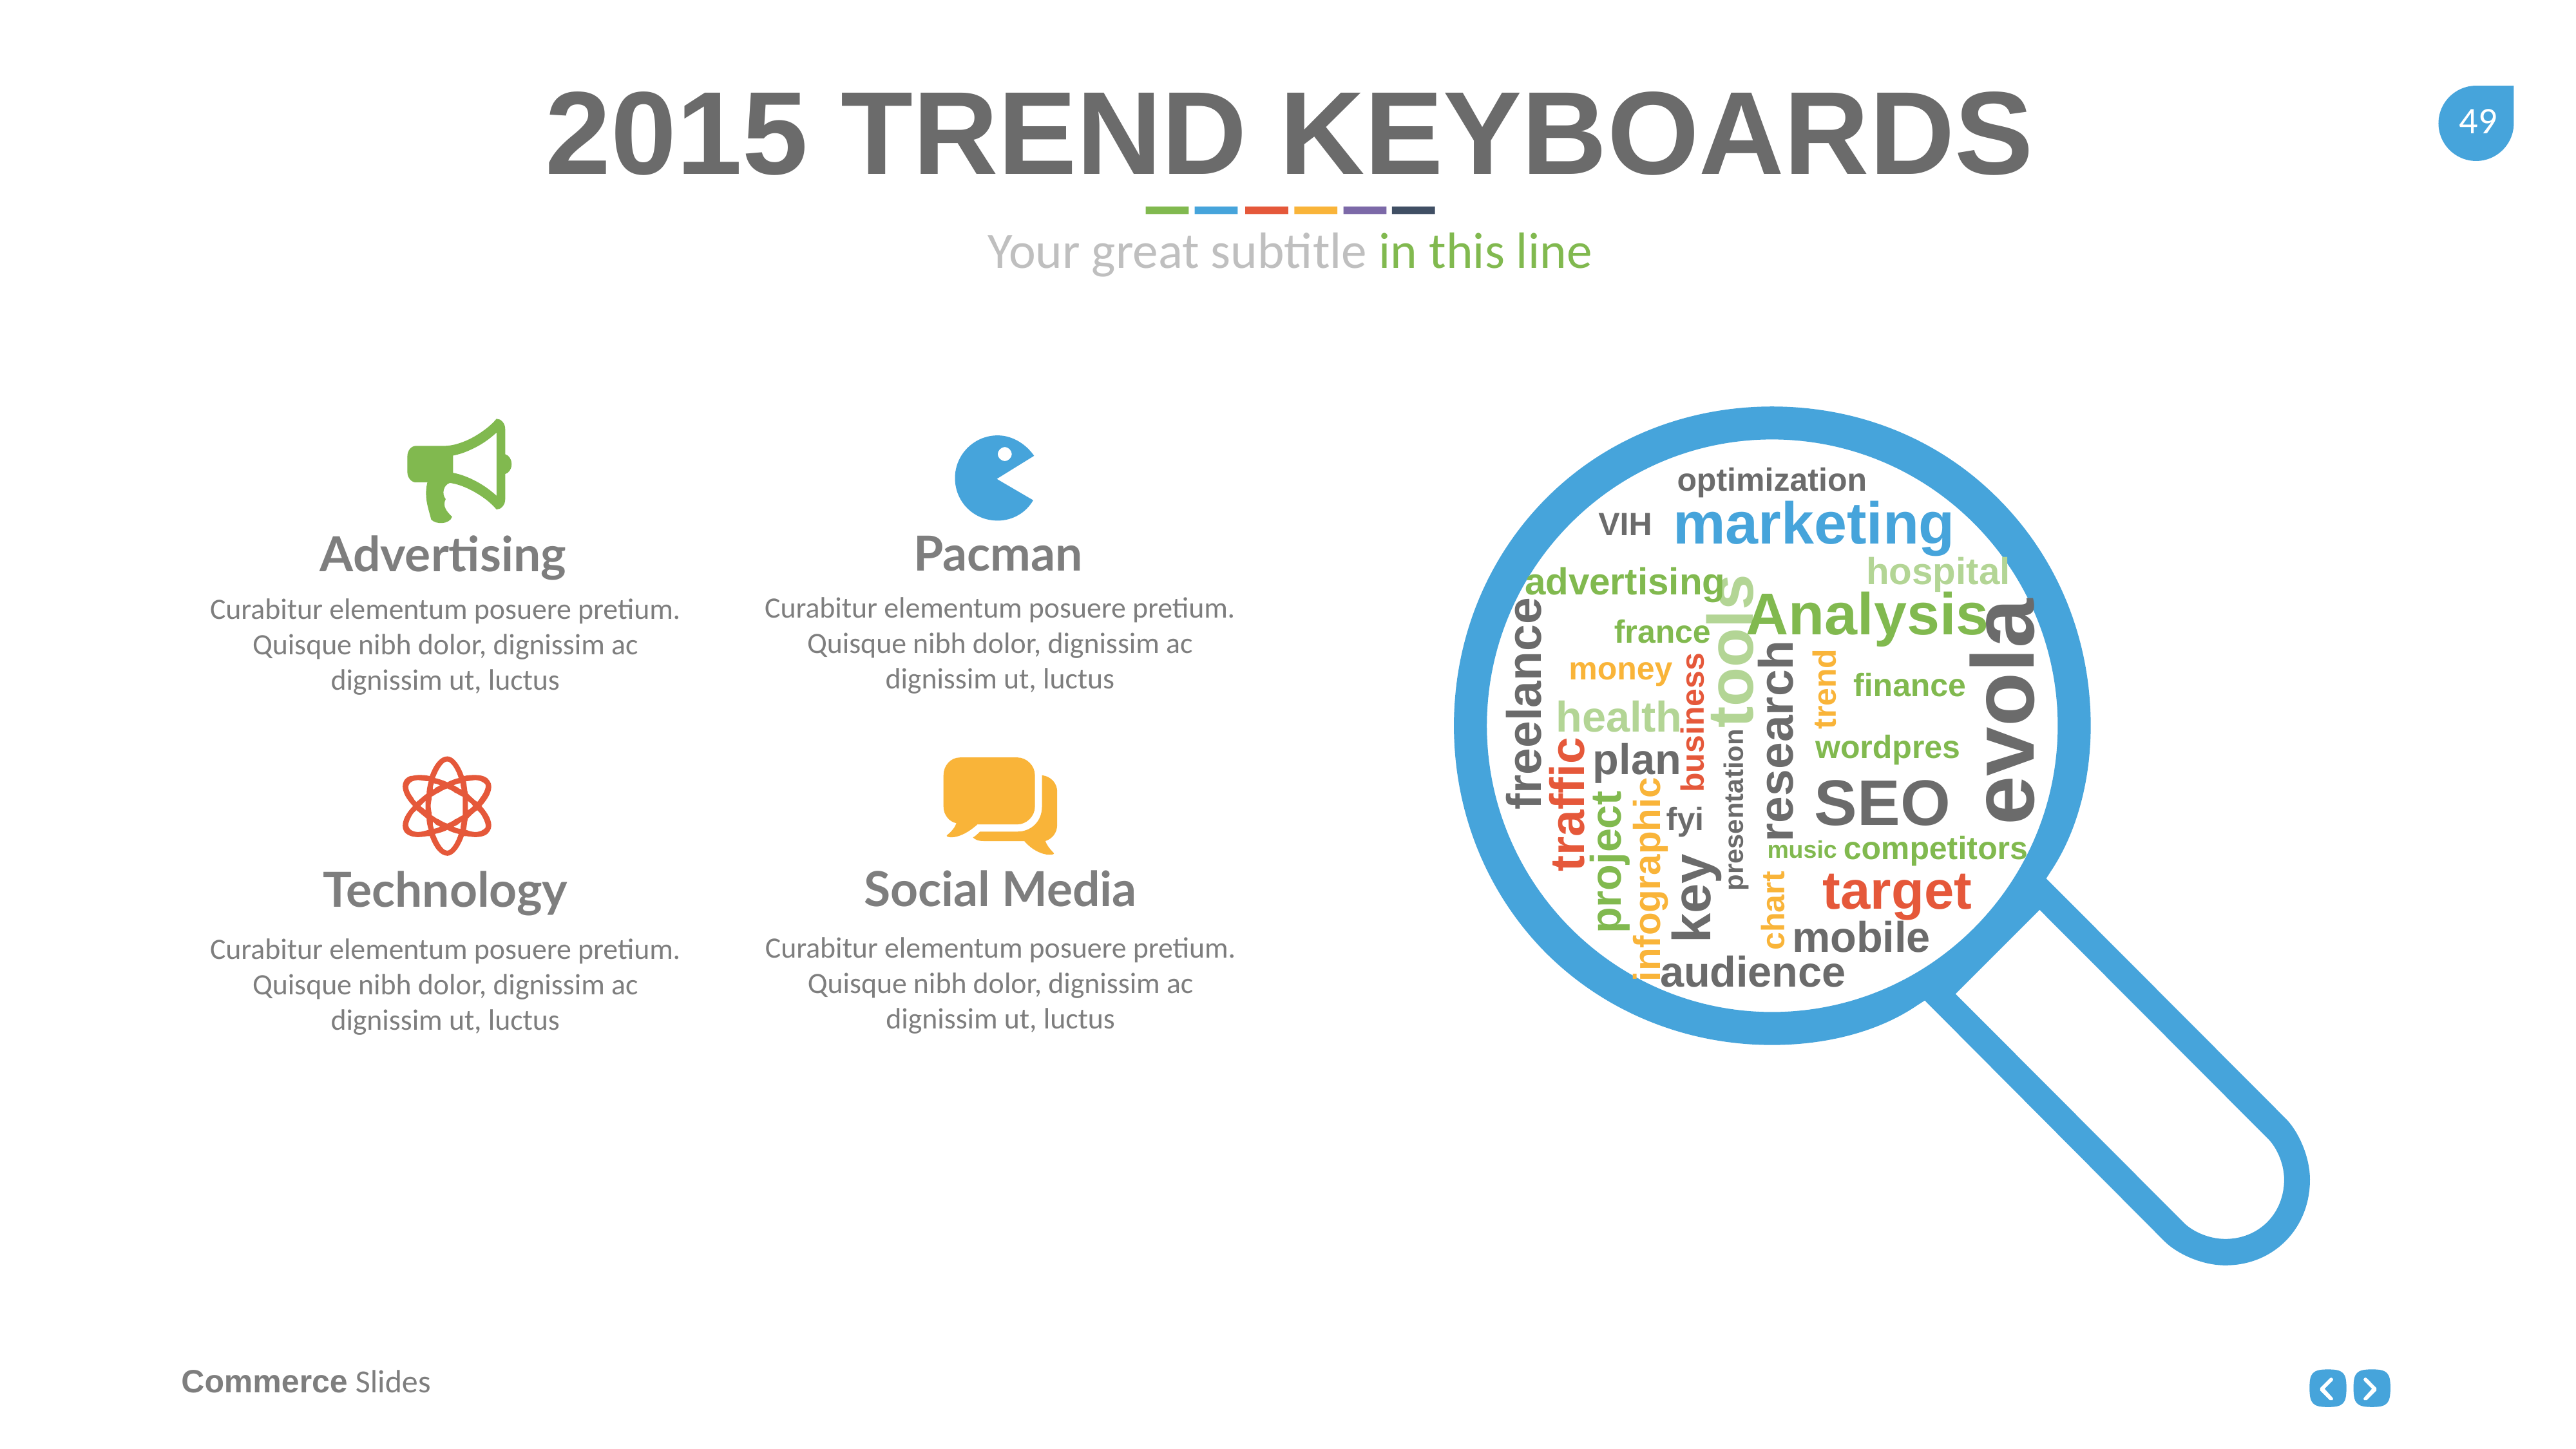

2015 TREND KEYBOARDS

Your great subtitle in this line

optimization
marketing
VIH
Pacman
Advertising
hospital
advertising
Analysis
Curabitur elementum posuere pretium. Quisque nibh dolor, dignissim ac dignissim ut, luctus
Curabitur elementum posuere pretium. Quisque nibh dolor, dignissim ac dignissim ut, luctus
france
tools
money
evola
finance
trend
freelance
health
business
research
wordpres
plan
SEO

traffic
presentation
fyi
competitors
music
project
target
infographic
Social Media
Technology
key
chart
mobile
Curabitur elementum posuere pretium. Quisque nibh dolor, dignissim ac dignissim ut, luctus
Curabitur elementum posuere pretium. Quisque nibh dolor, dignissim ac dignissim ut, luctus
audience